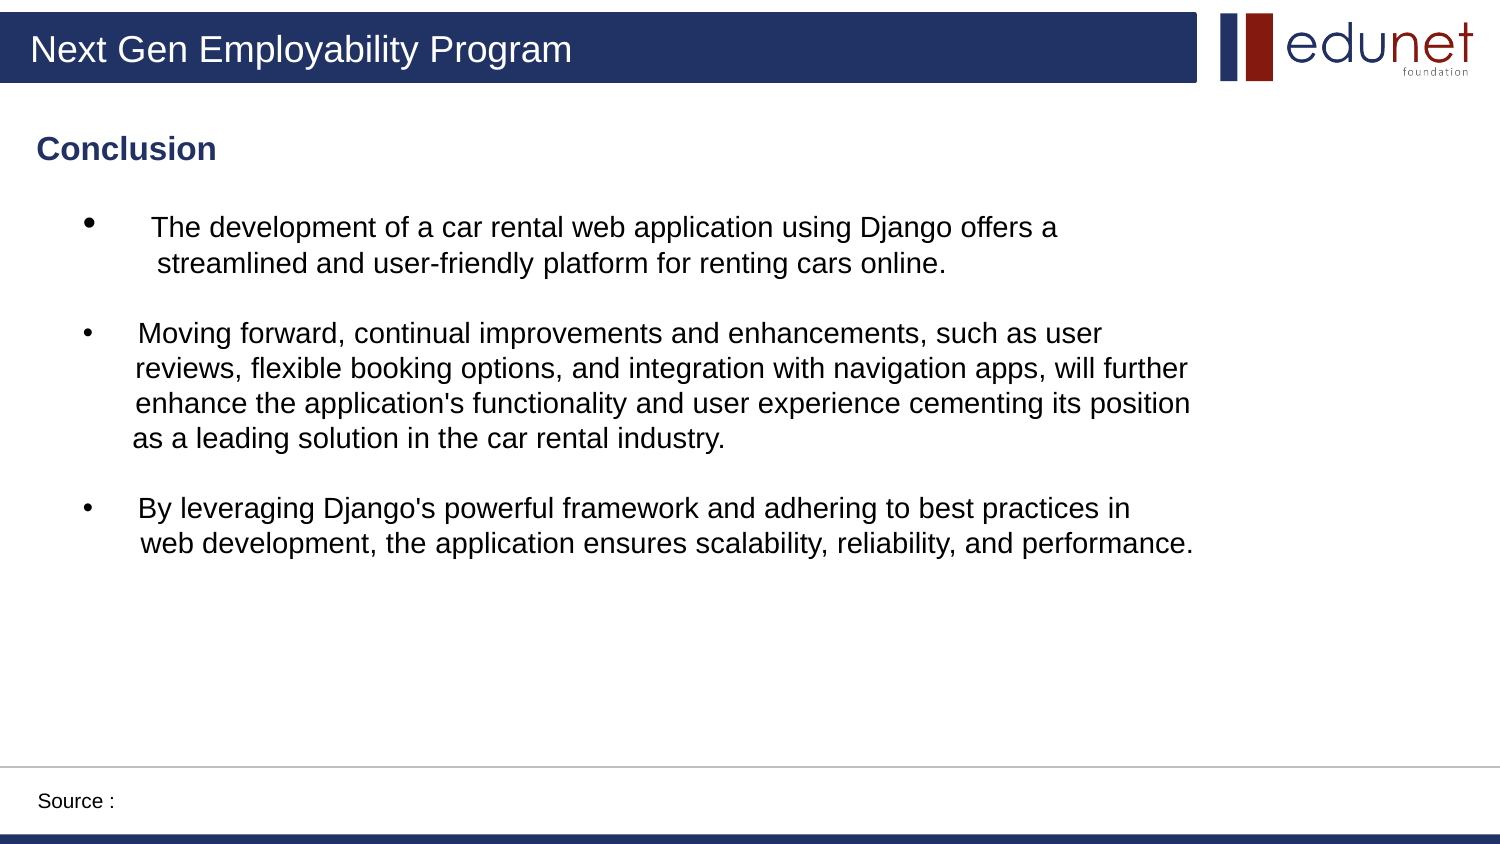

Conclusion
  The development of a car rental web application using Django offers a
         streamlined and user-friendly platform for renting cars online.

 Moving forward, continual improvements and enhancements, such as user
            reviews, flexible booking options, and integration with navigation apps, will further
            enhance the application's functionality and user experience cementing its position
      as a leading solution in the car rental industry.

 By leveraging Django's powerful framework and adhering to best practices in
       web development, the application ensures scalability, reliability, and performance.

Source :